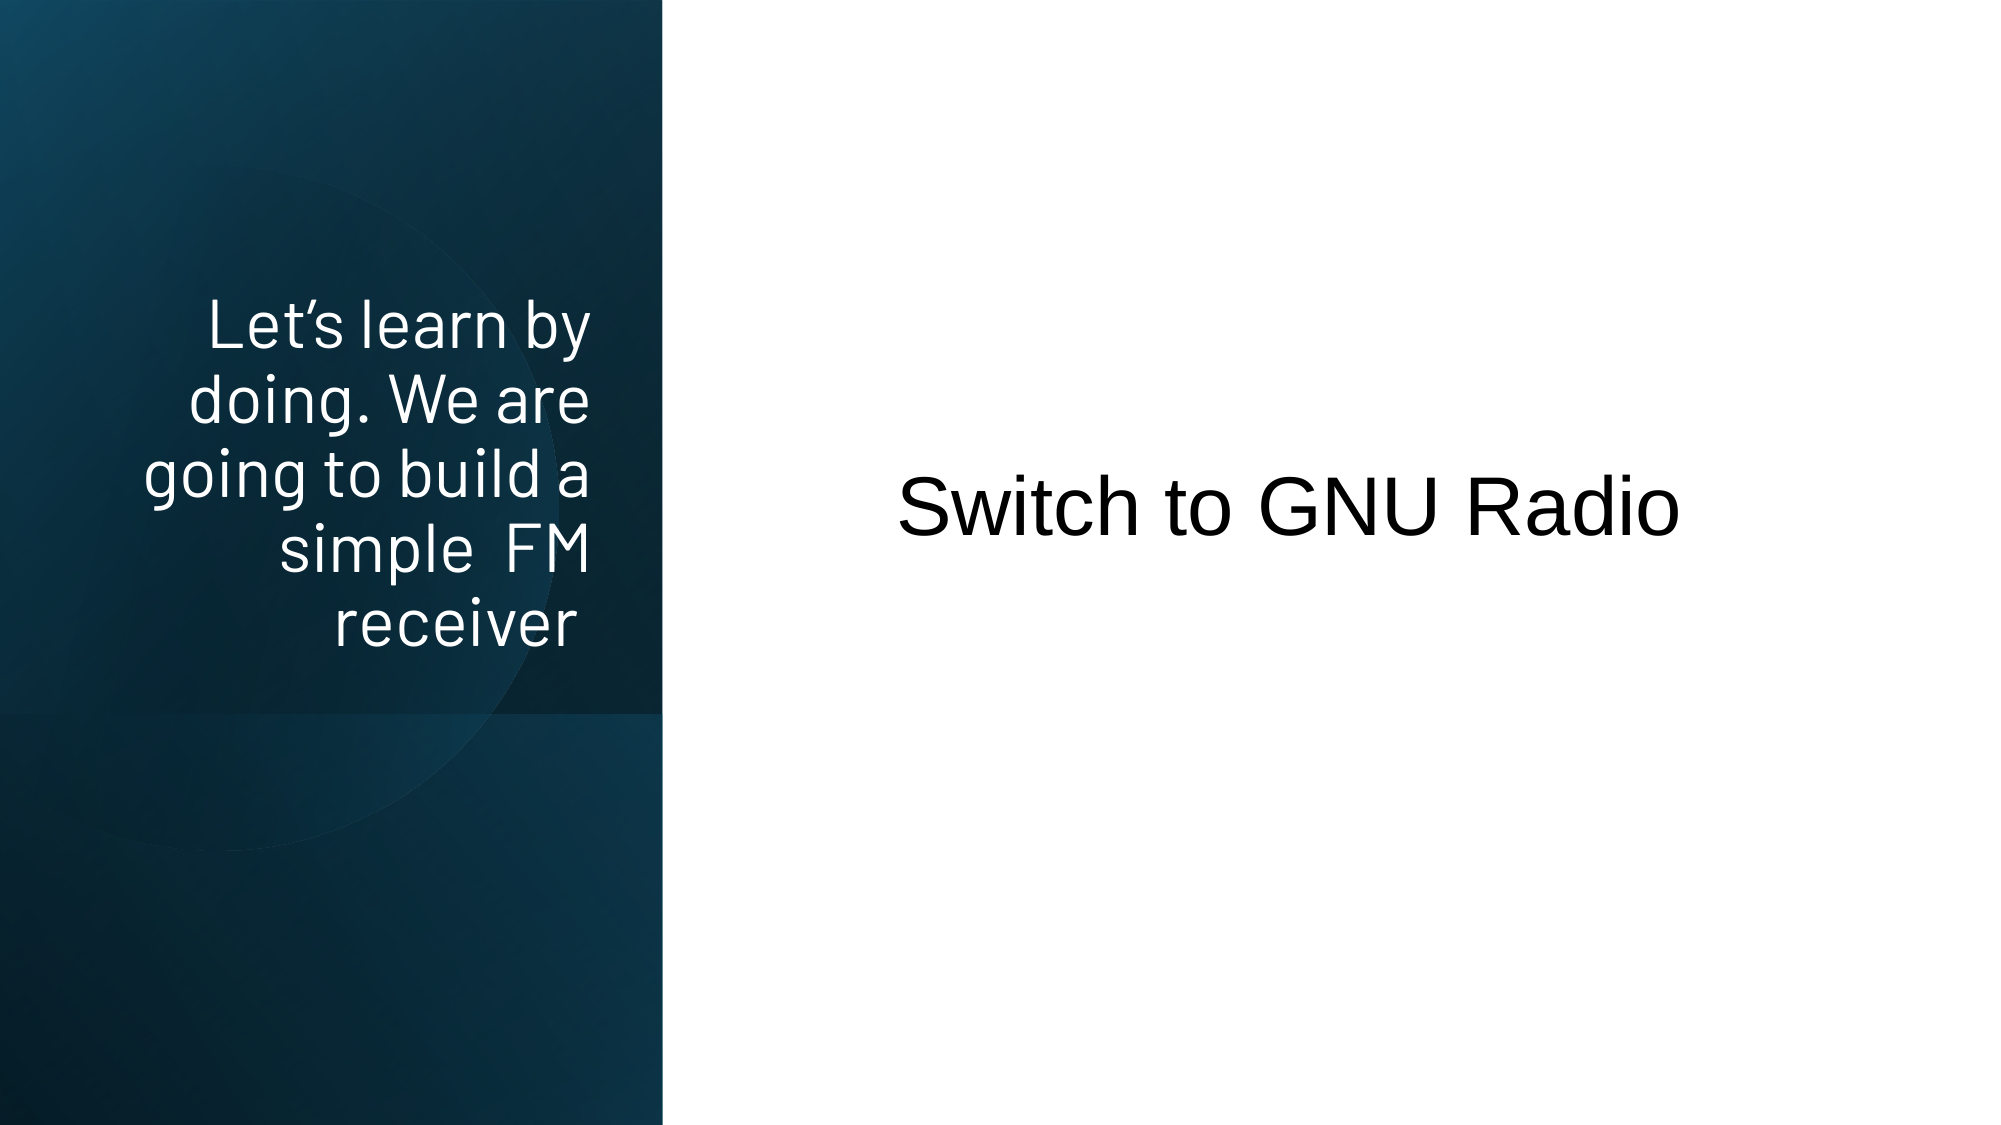

# Let’s learn by doing. We are going to build a simple  FM receiver
Switch to GNU Radio

15